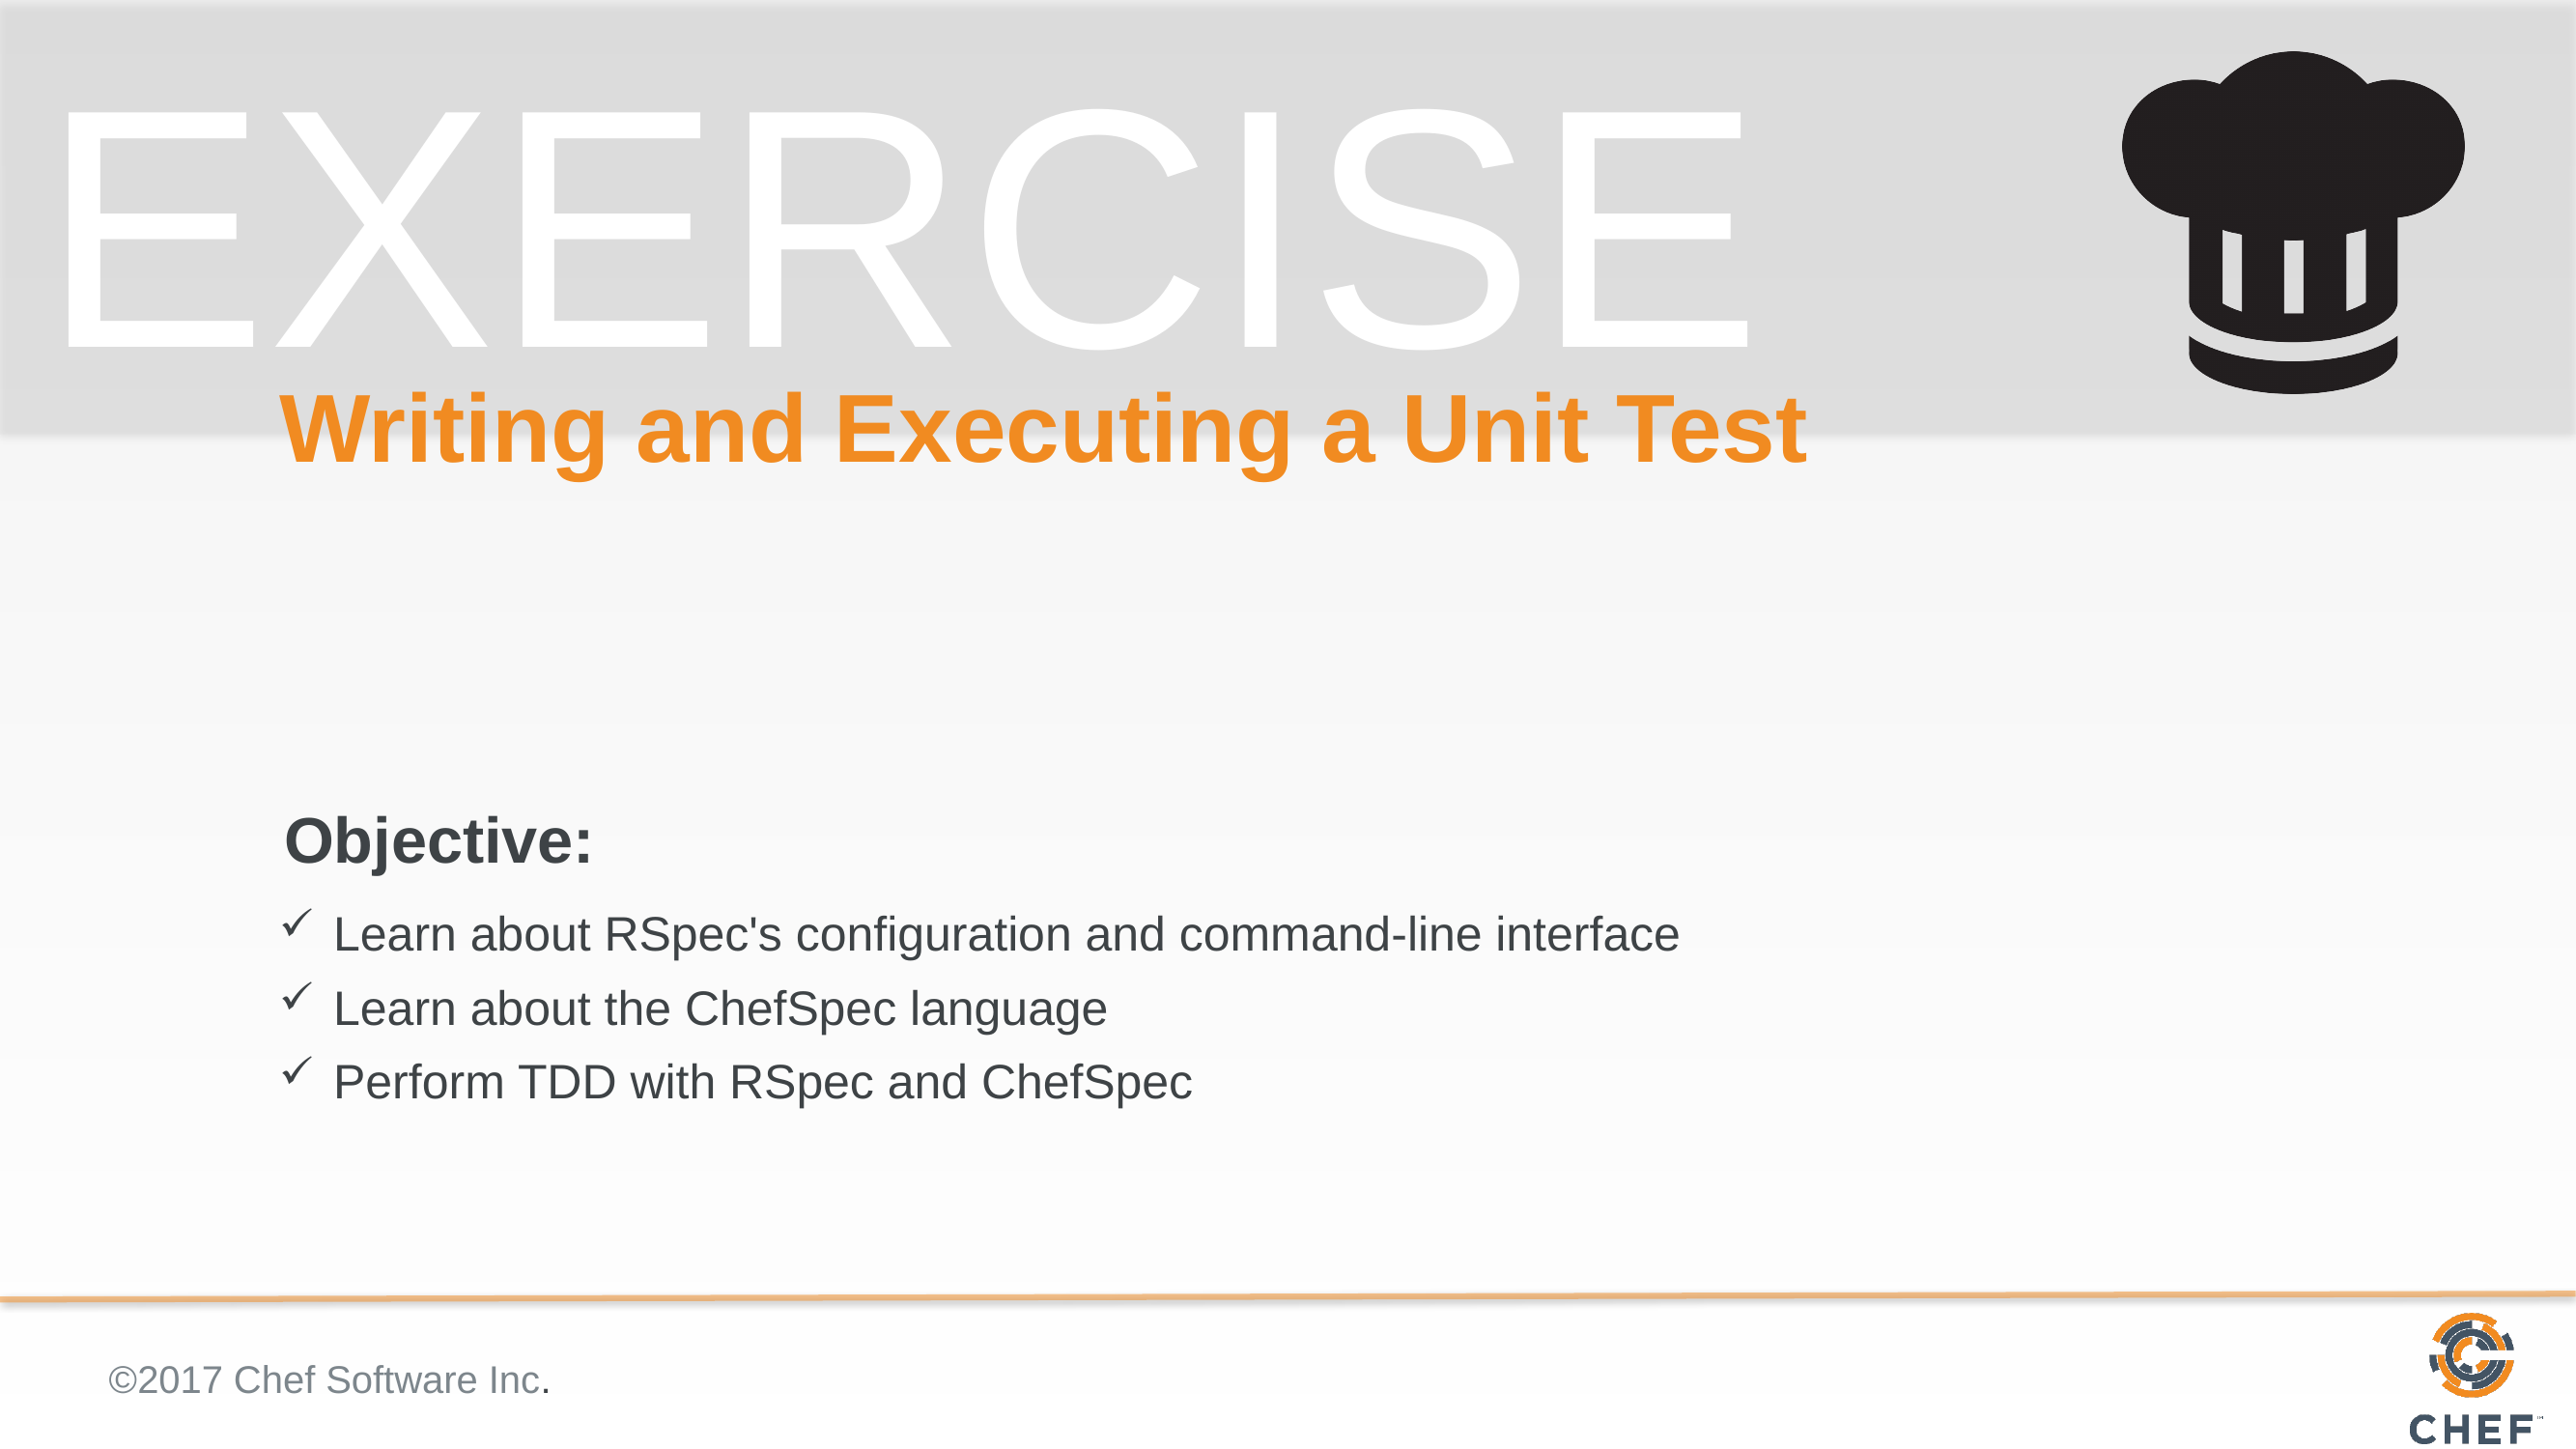

# Writing and Executing a Unit Test

Learn about RSpec's configuration and command-line interface
Learn about the ChefSpec language
Perform TDD with RSpec and ChefSpec